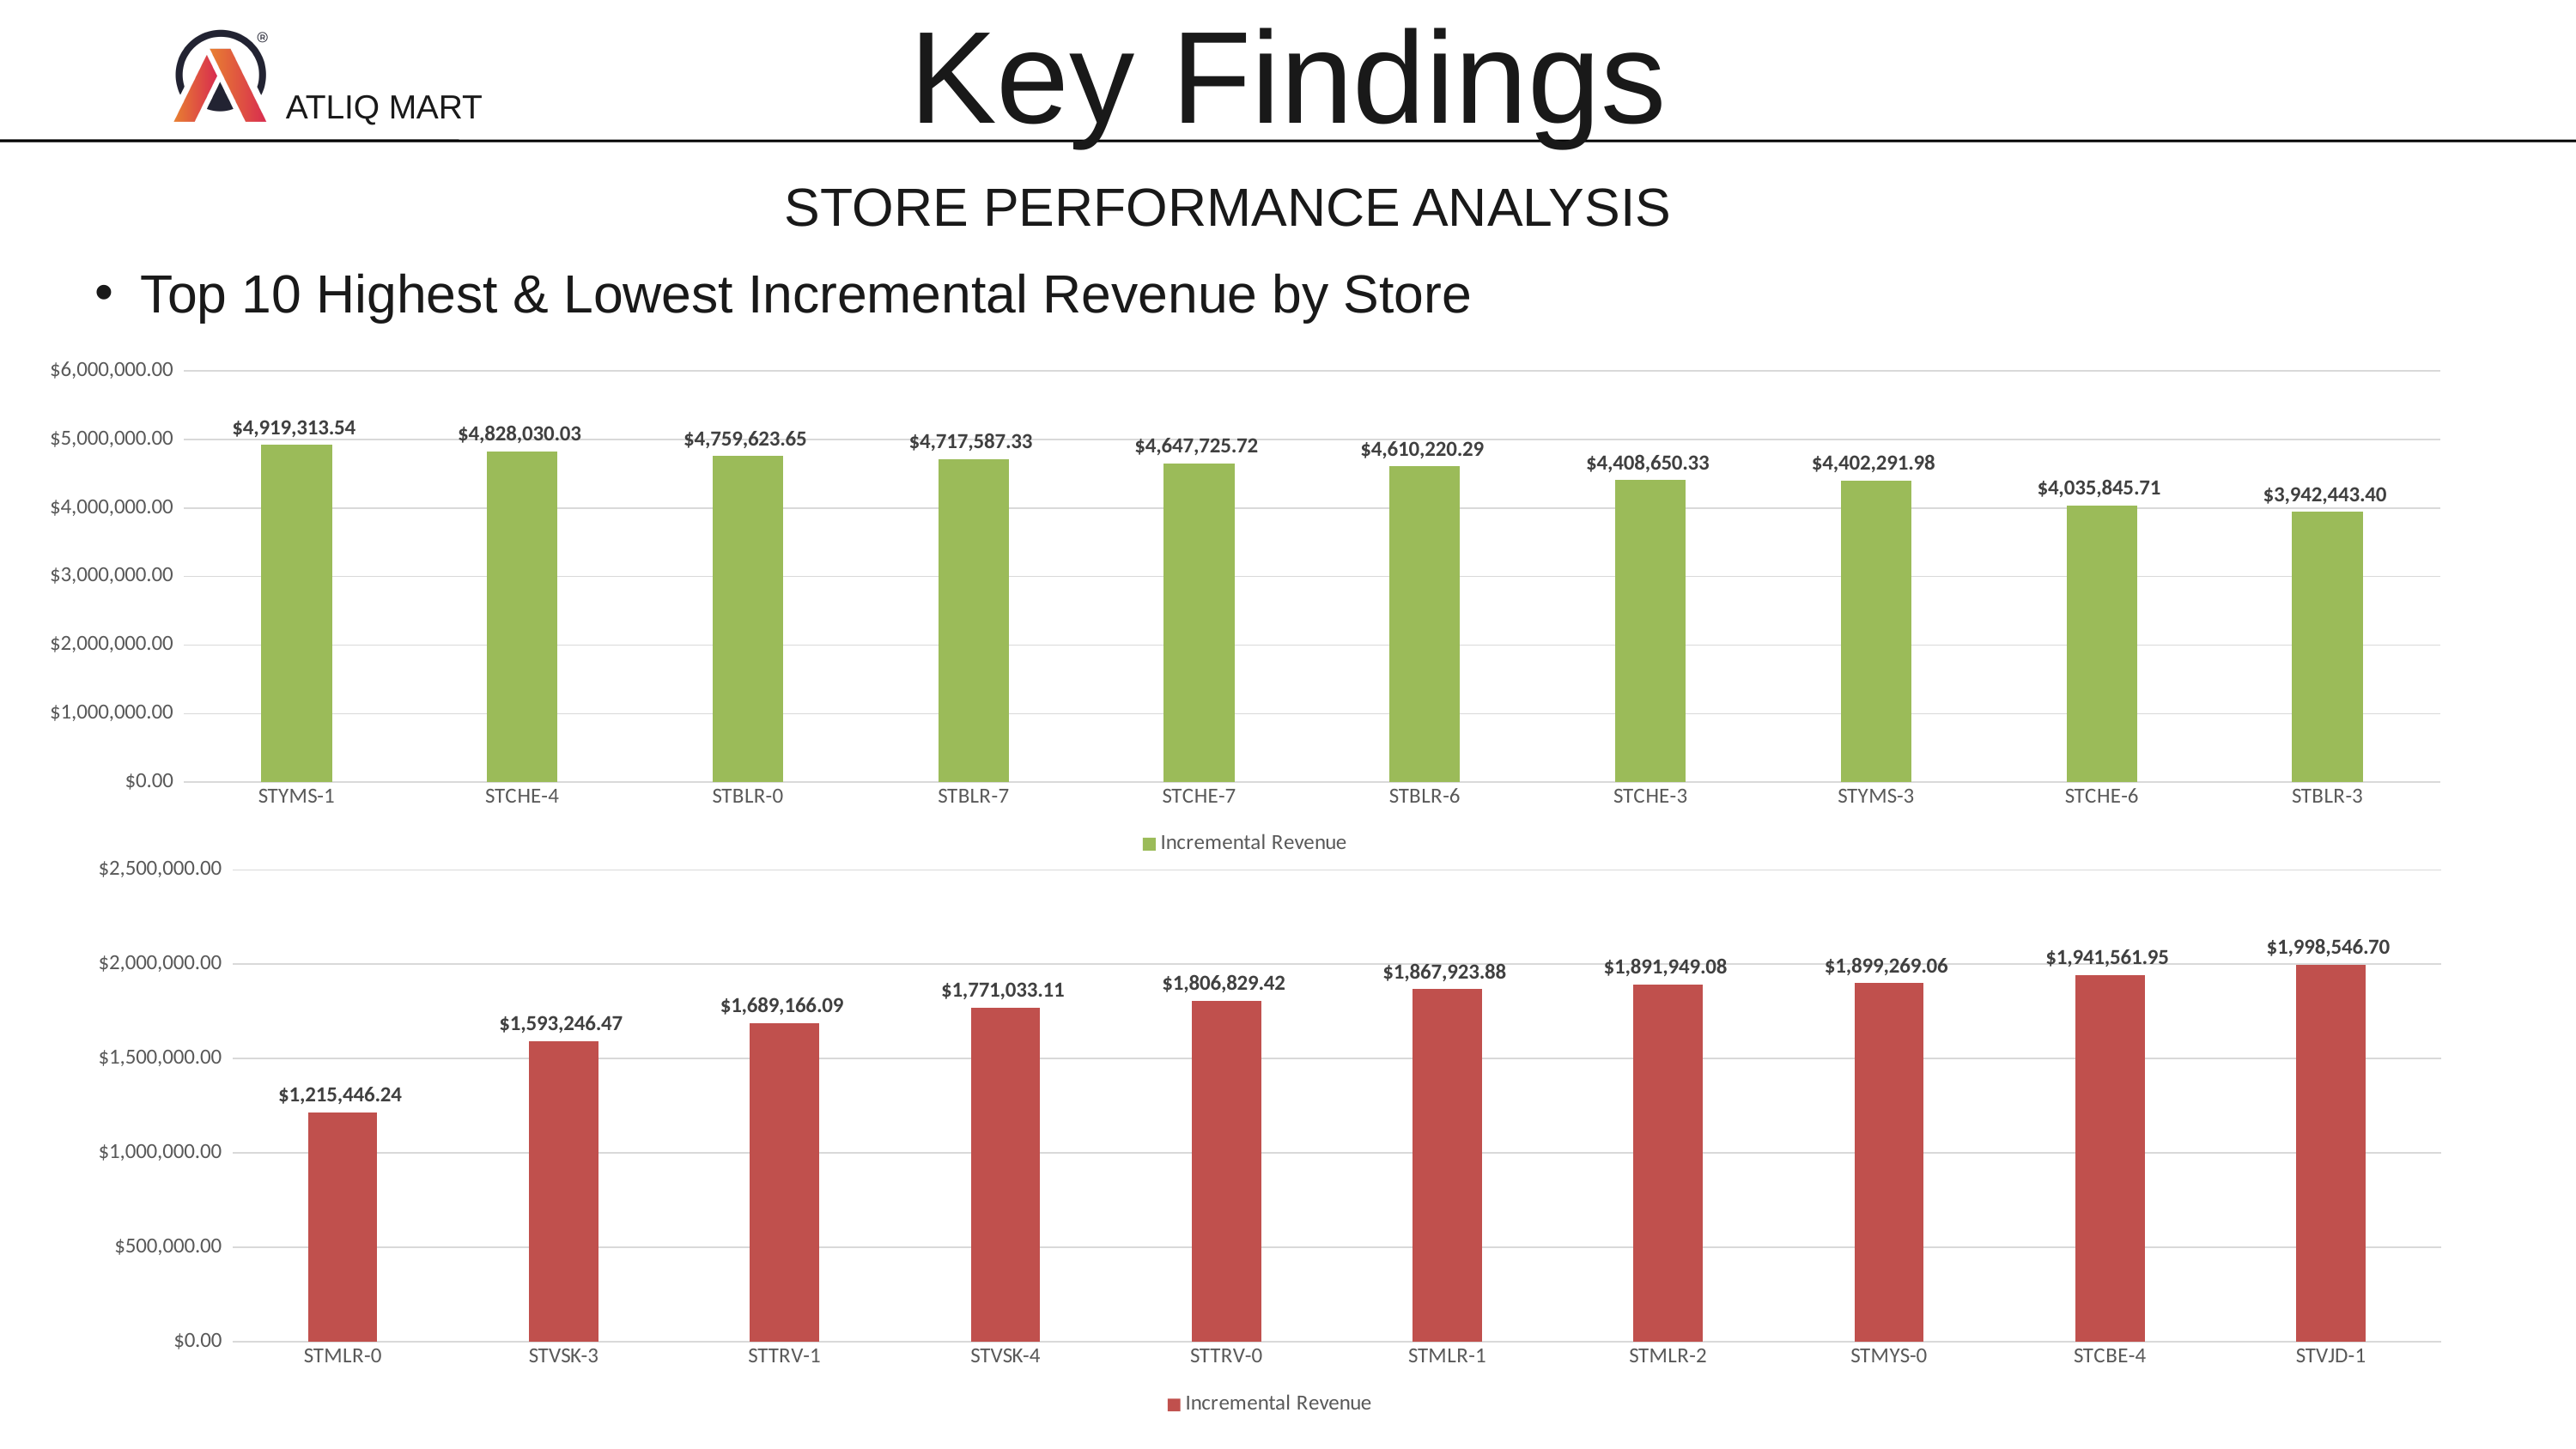

Key Findings

ATLIQ MART

STORE PERFORMANCE ANALYSIS
Top 10 Highest & Lowest Incremental Revenue by Store

### Chart

| Category | Incremental Revenue |
|---|---|
| STYMS-1 | 4919313.54 |
| STCHE-4 | 4828030.03 |
| STBLR-0 | 4759623.65 |
| STBLR-7 | 4717587.33 |
| STCHE-7 | 4647725.72 |
| STBLR-6 | 4610220.29 |
| STCHE-3 | 4408650.33 |
| STYMS-3 | 4402291.98 |
| STCHE-6 | 4035845.71 |
| STBLR-3 | 3942443.4 |

### Chart

| Category | Incremental Revenue |
|---|---|
| STMLR-0 | 1215446.24 |
| STVSK-3 | 1593246.47 |
| STTRV-1 | 1689166.09 |
| STVSK-4 | 1771033.11 |
| STTRV-0 | 1806829.42 |
| STMLR-1 | 1867923.88 |
| STMLR-2 | 1891949.08 |
| STMYS-0 | 1899269.06 |
| STCBE-4 | 1941561.95 |
| STVJD-1 | 1998546.7 |